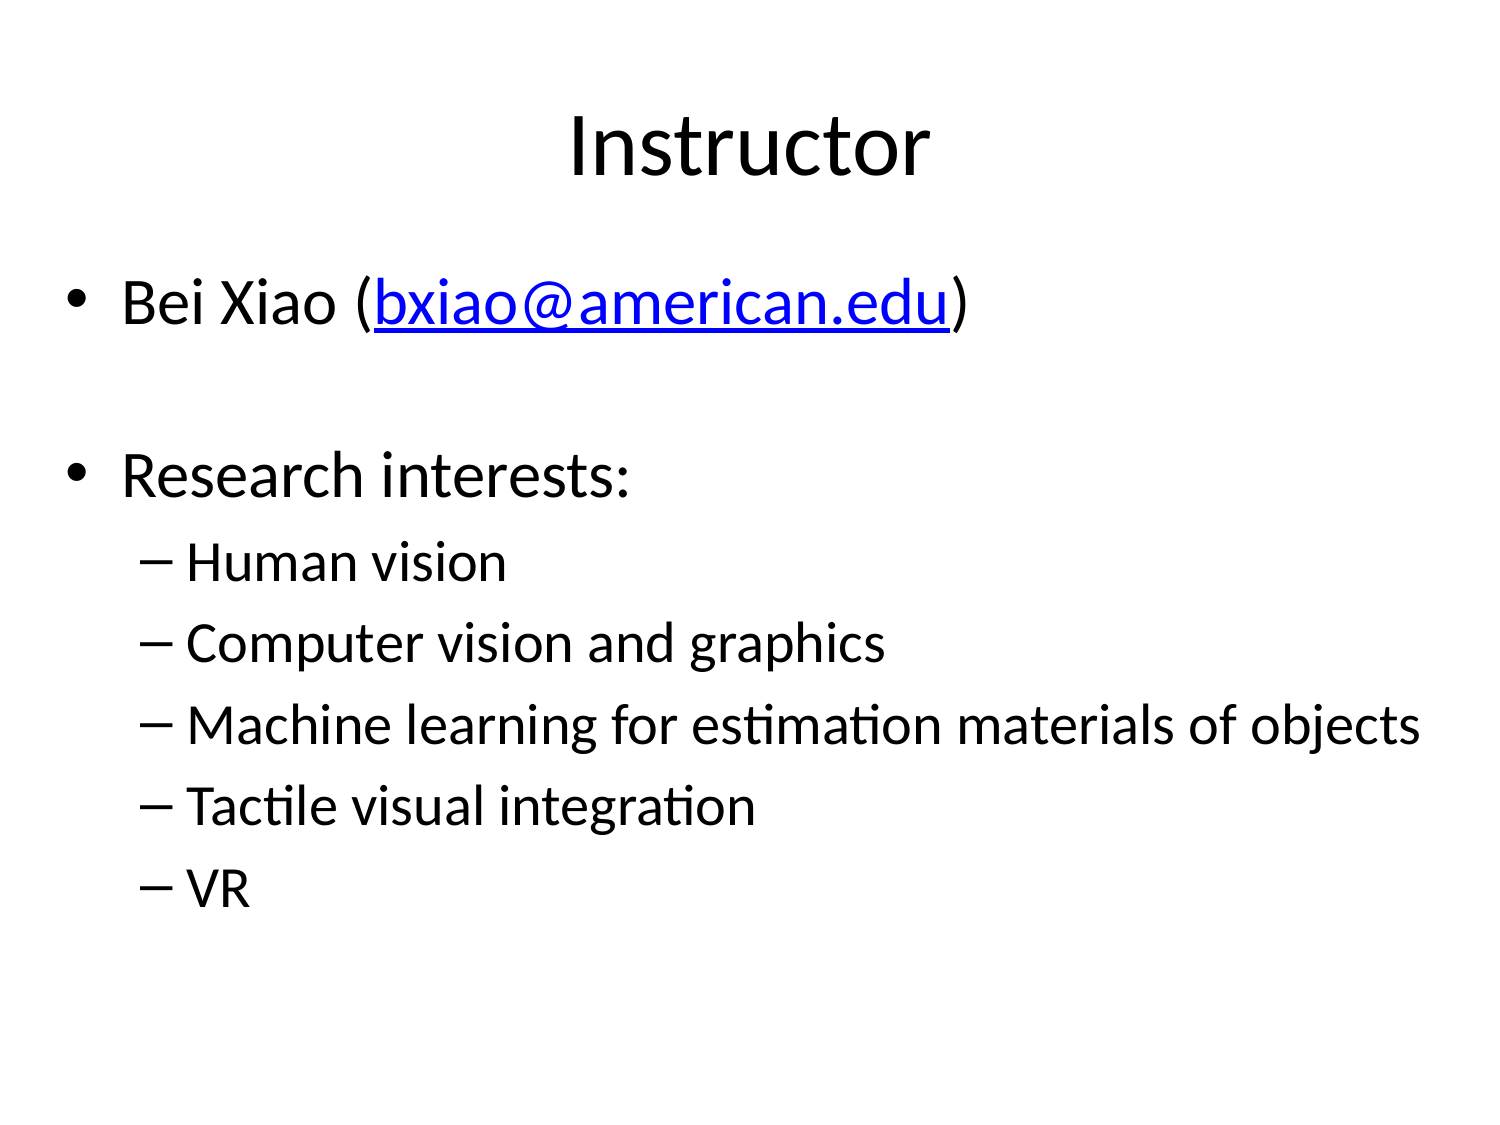

# Instructor
Bei Xiao (bxiao@american.edu)
Research interests:
Human vision
Computer vision and graphics
Machine learning for estimation materials of objects
Tactile visual integration
VR